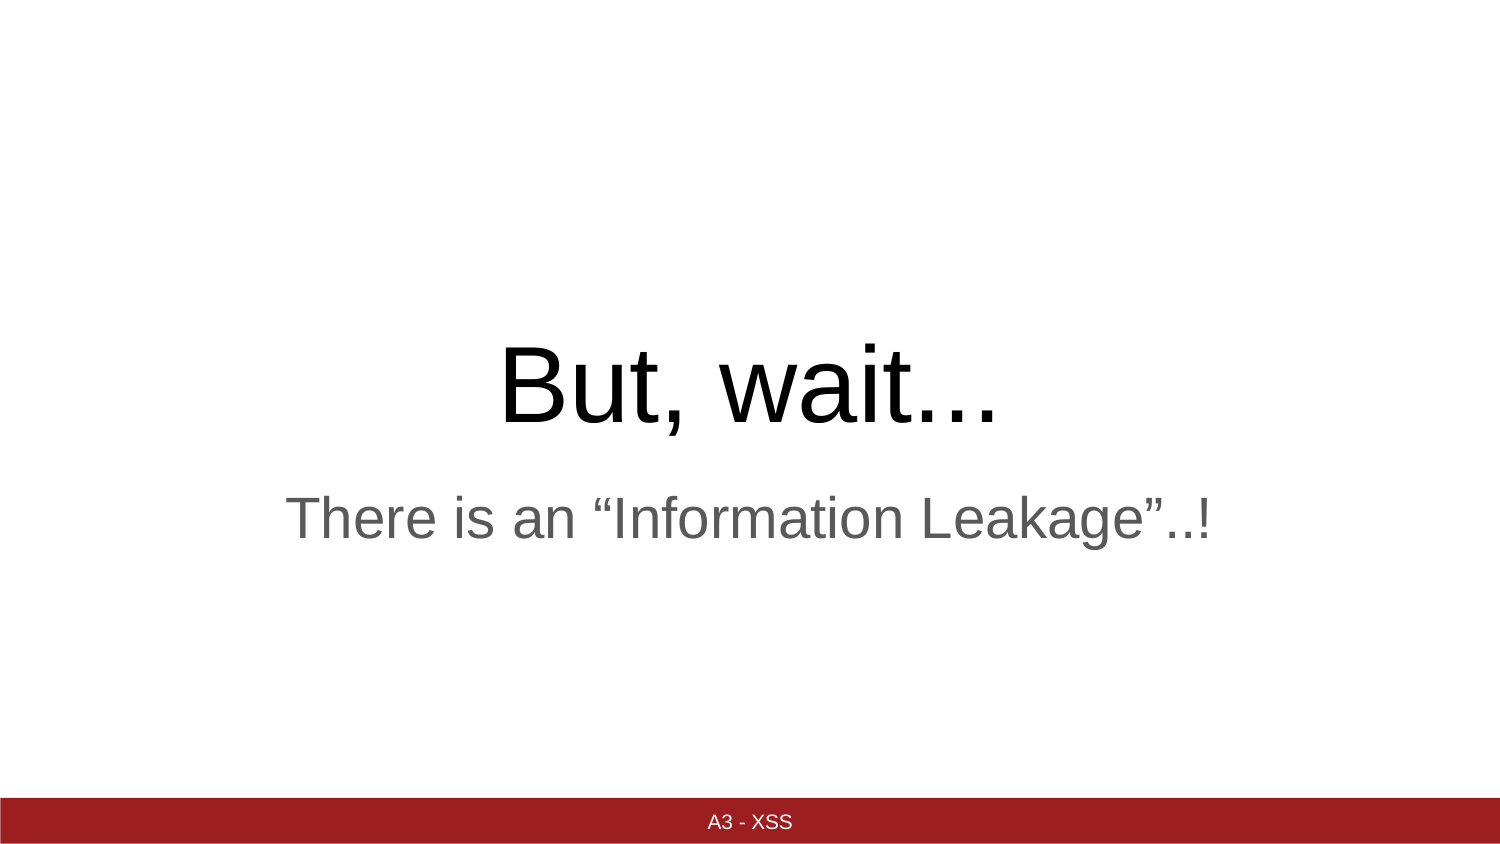

# But, wait...
There is an “Information Leakage”..!